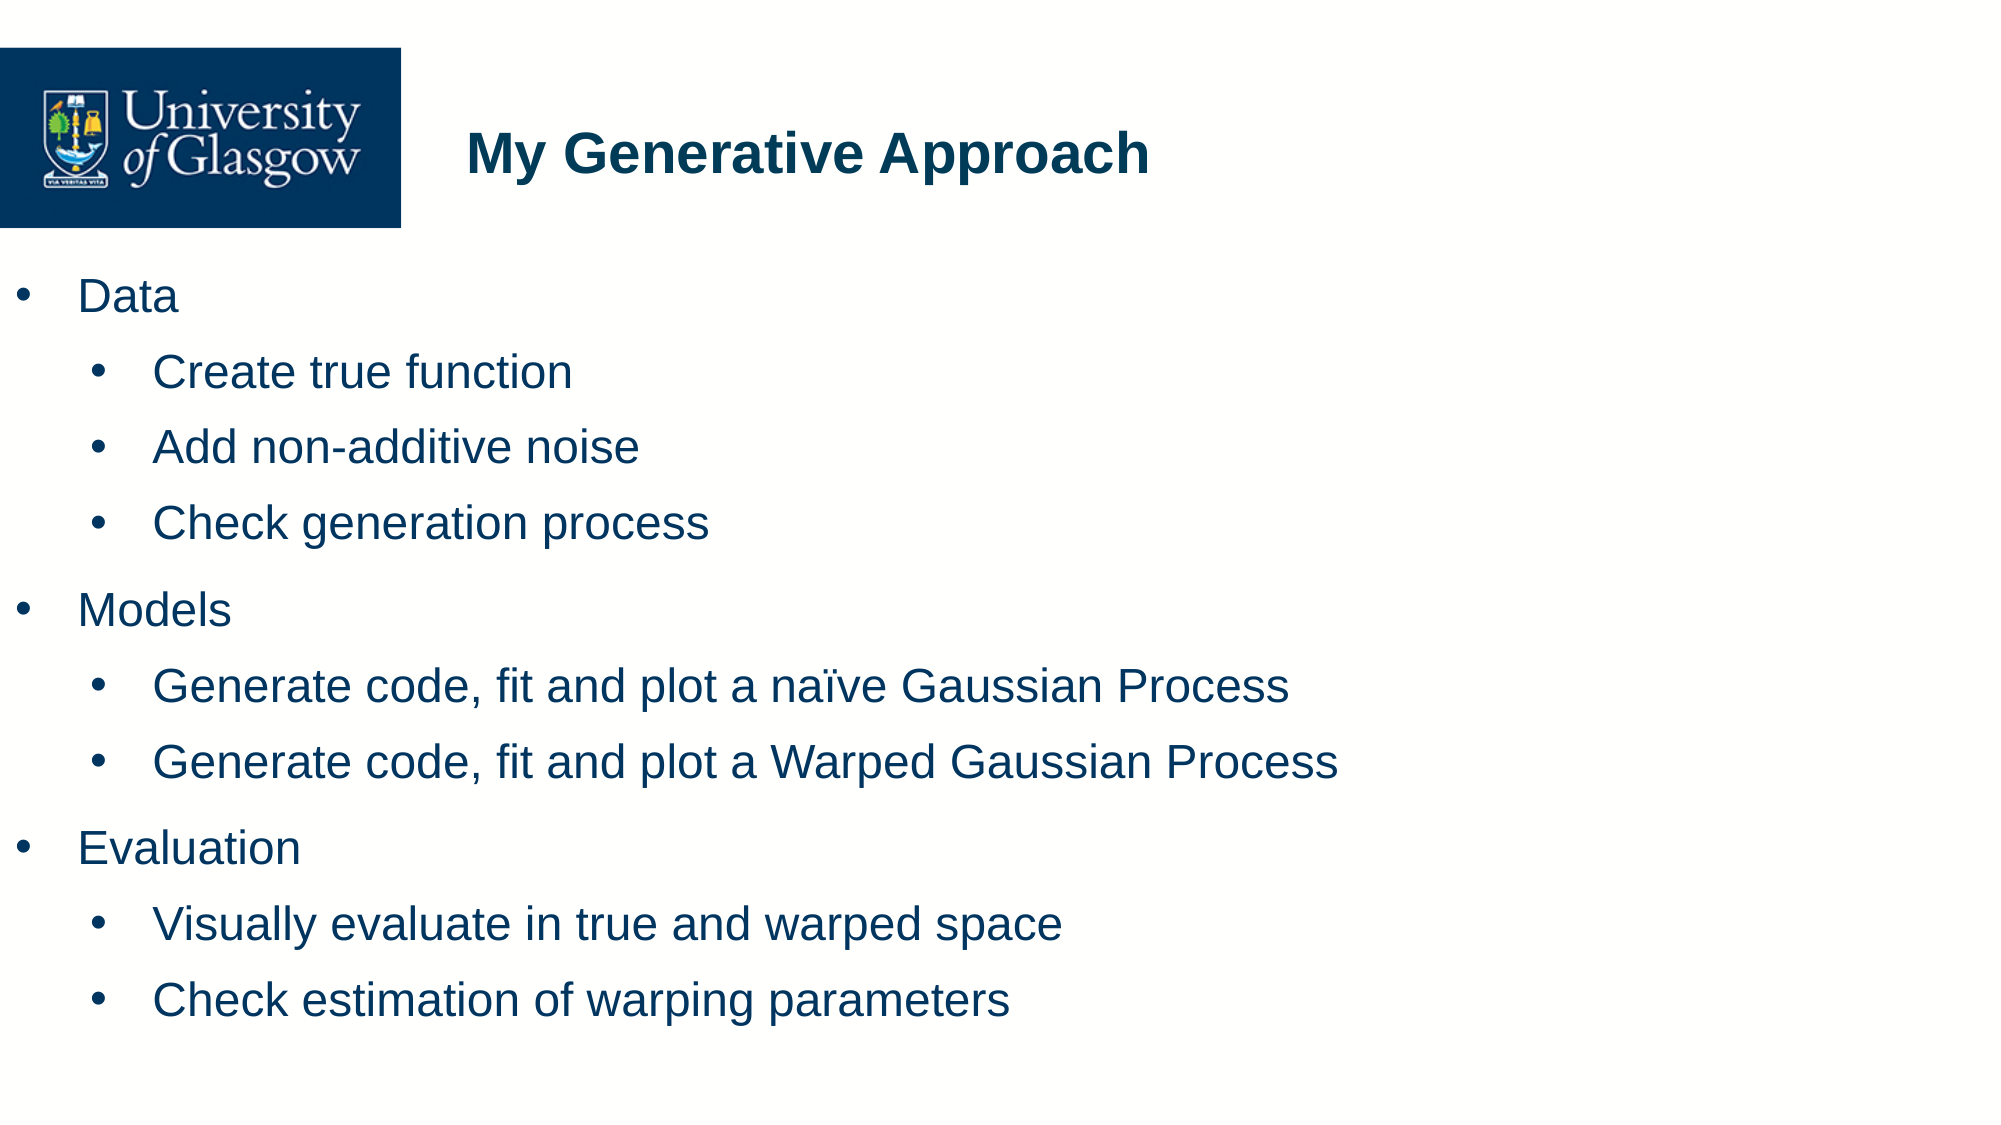

# My Generative Approach
Data
Create true function
Add non-additive noise
Check generation process
Models
Generate code, fit and plot a naïve Gaussian Process
Generate code, fit and plot a Warped Gaussian Process
Evaluation
Visually evaluate in true and warped space
Check estimation of warping parameters